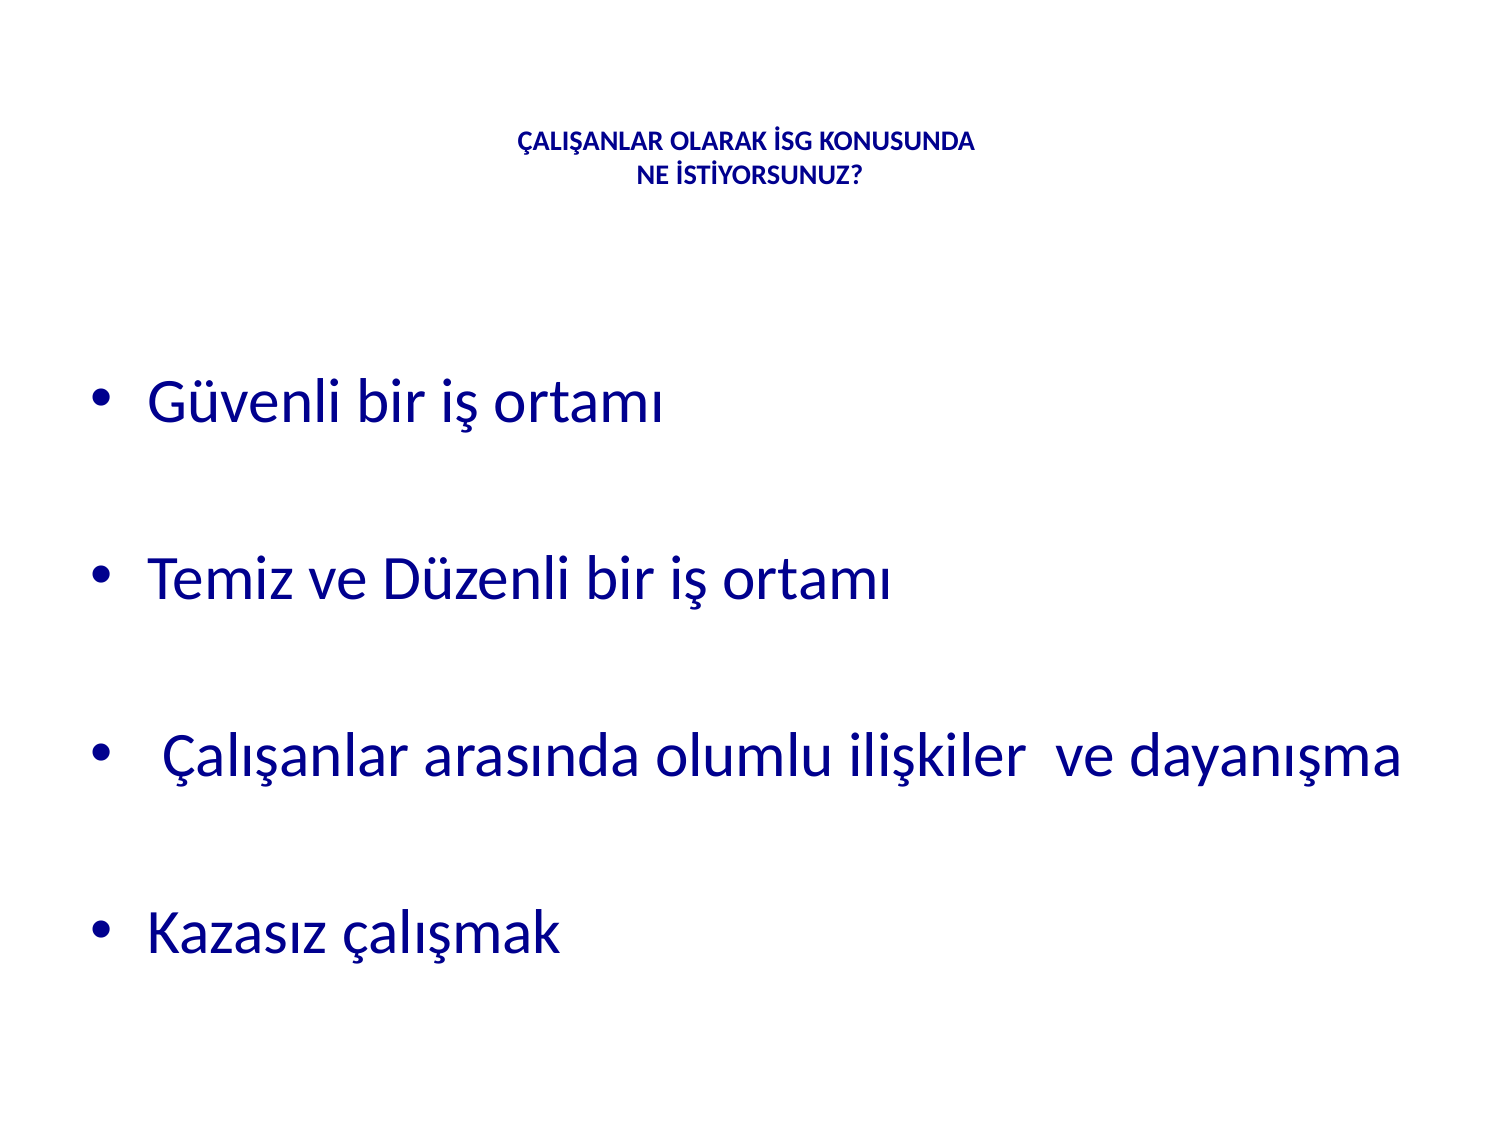

# ÇALIŞANLAR OLARAK İSG KONUSUNDA NE İSTİYORSUNUZ?

Güvenli bir iş ortamı

Temiz ve Düzenli bir iş ortamı

 Çalışanlar arasında olumlu ilişkiler  ve dayanışma

Kazasız çalışmak